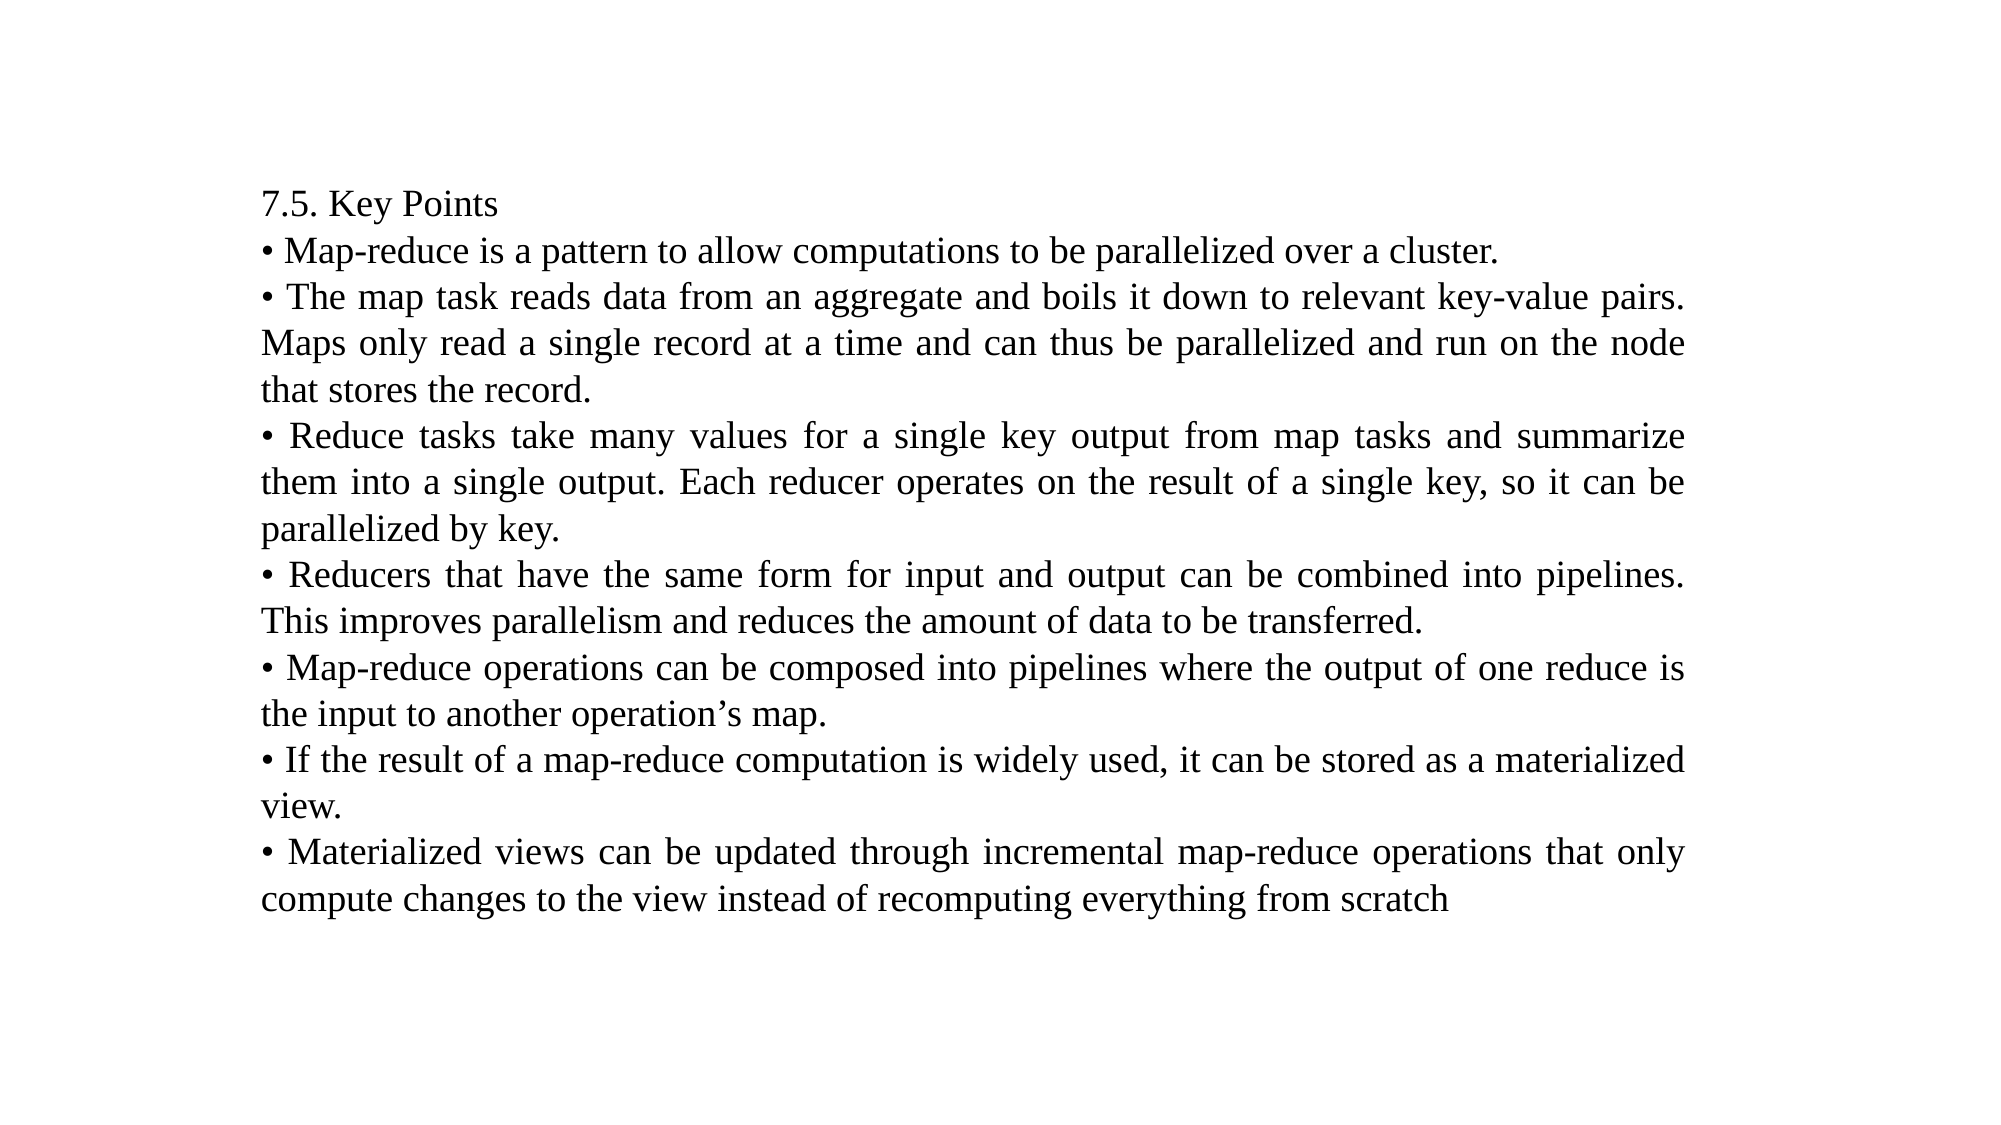

7.5. Key Points
• Map-reduce is a pattern to allow computations to be parallelized over a cluster.
• The map task reads data from an aggregate and boils it down to relevant key-value pairs. Maps only read a single record at a time and can thus be parallelized and run on the node that stores the record.
• Reduce tasks take many values for a single key output from map tasks and summarize them into a single output. Each reducer operates on the result of a single key, so it can be parallelized by key.
• Reducers that have the same form for input and output can be combined into pipelines. This improves parallelism and reduces the amount of data to be transferred.
• Map-reduce operations can be composed into pipelines where the output of one reduce is the input to another operation’s map.
• If the result of a map-reduce computation is widely used, it can be stored as a materialized view.
• Materialized views can be updated through incremental map-reduce operations that only compute changes to the view instead of recomputing everything from scratch